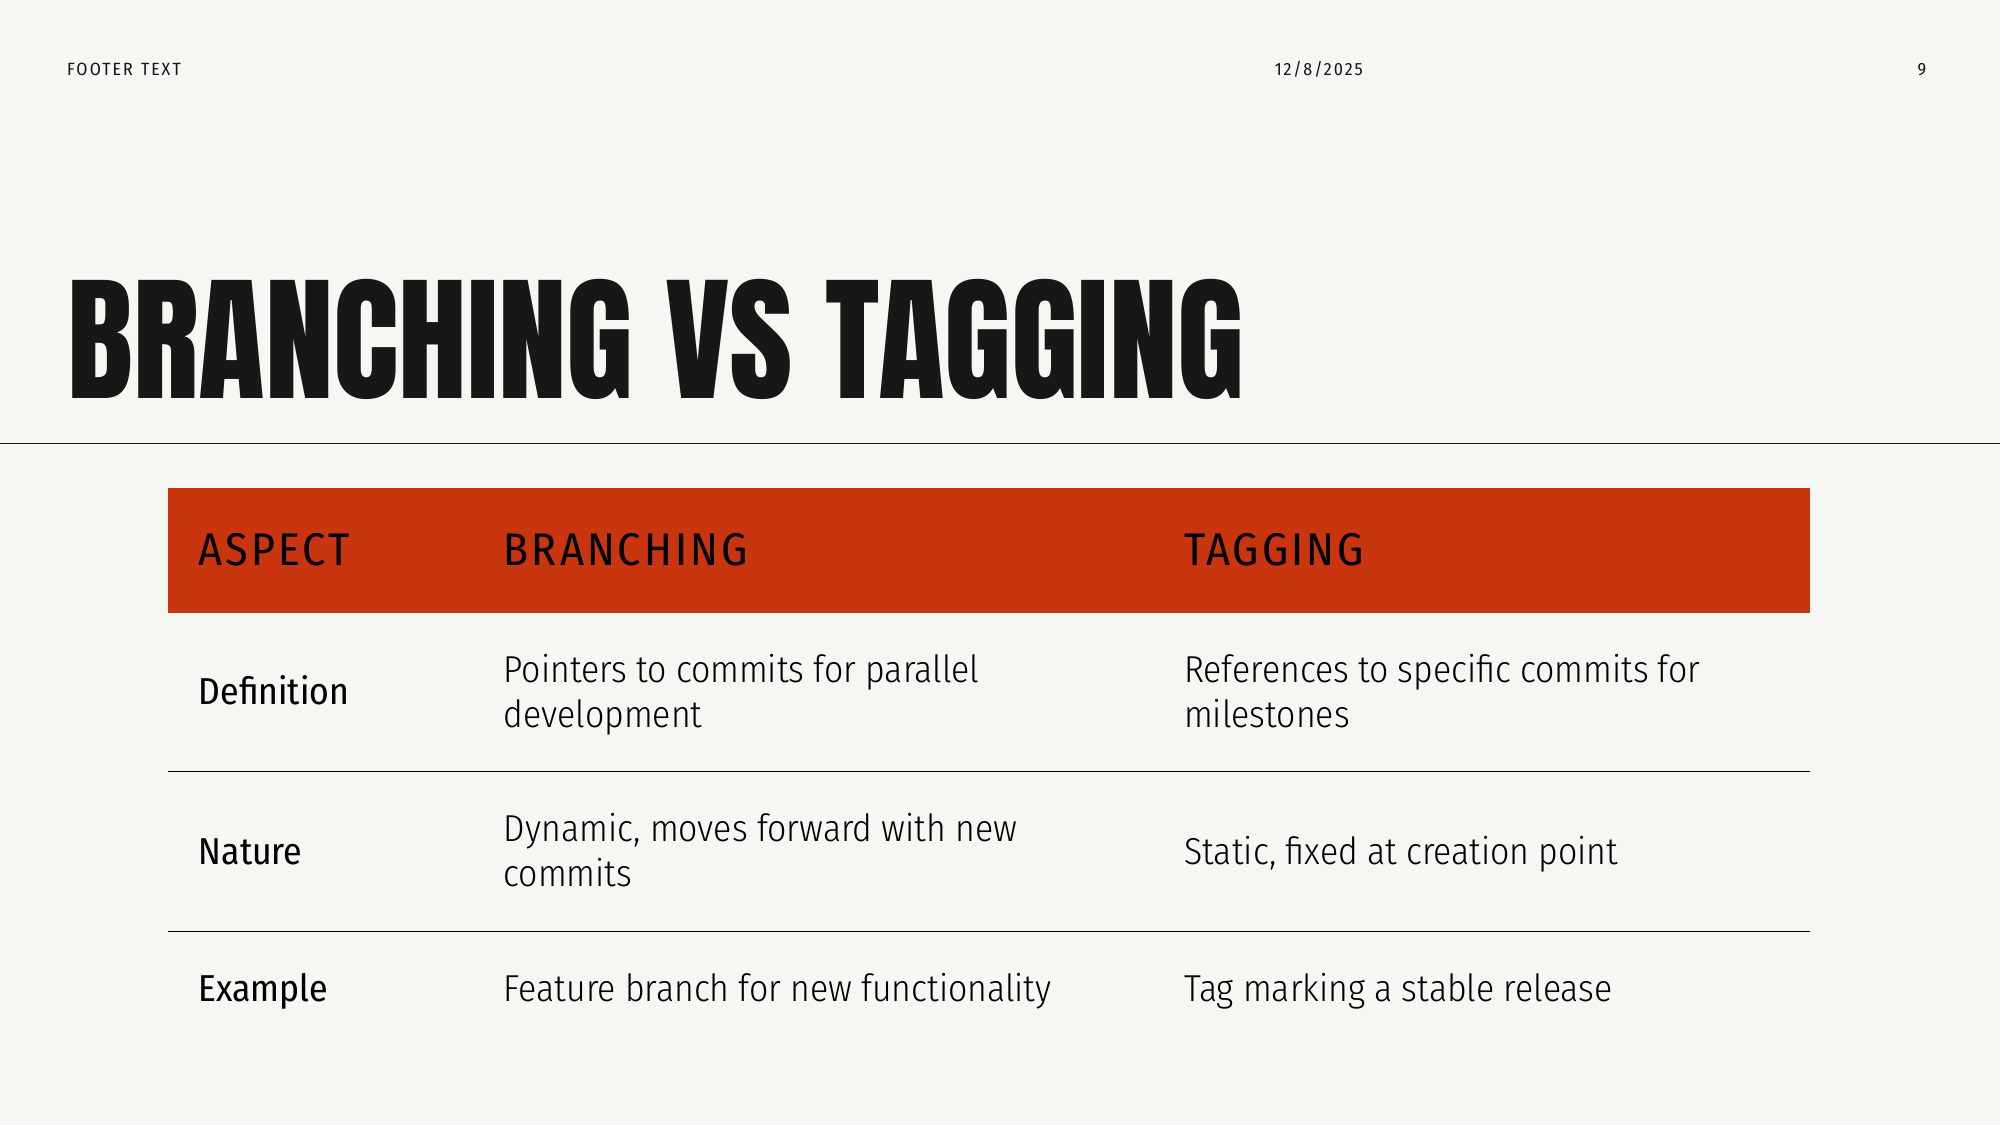

Footer Text
12/8/2025
9
# Branching vs Tagging
| Aspect | Branching | Tagging |
| --- | --- | --- |
| Definition | Pointers to commits for parallel development | References to specific commits for milestones |
| Nature | Dynamic, moves forward with new commits | Static, fixed at creation point |
| Example | Feature branch for new functionality | Tag marking a stable release |